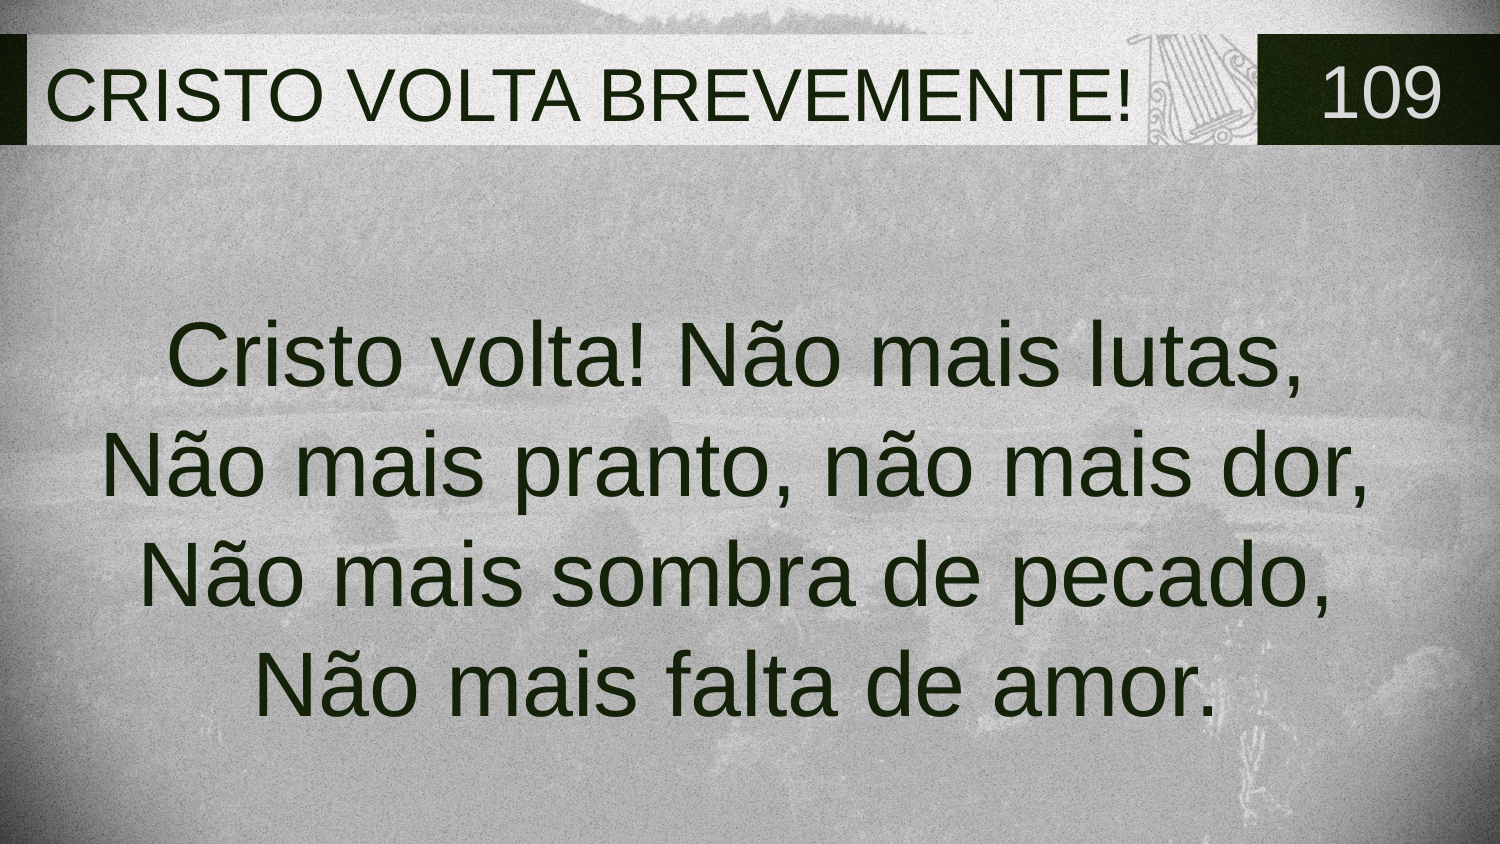

# CRISTO VOLTA BREVEMENTE!
109
Cristo volta! Não mais lutas,
Não mais pranto, não mais dor,
Não mais sombra de pecado,
Não mais falta de amor.